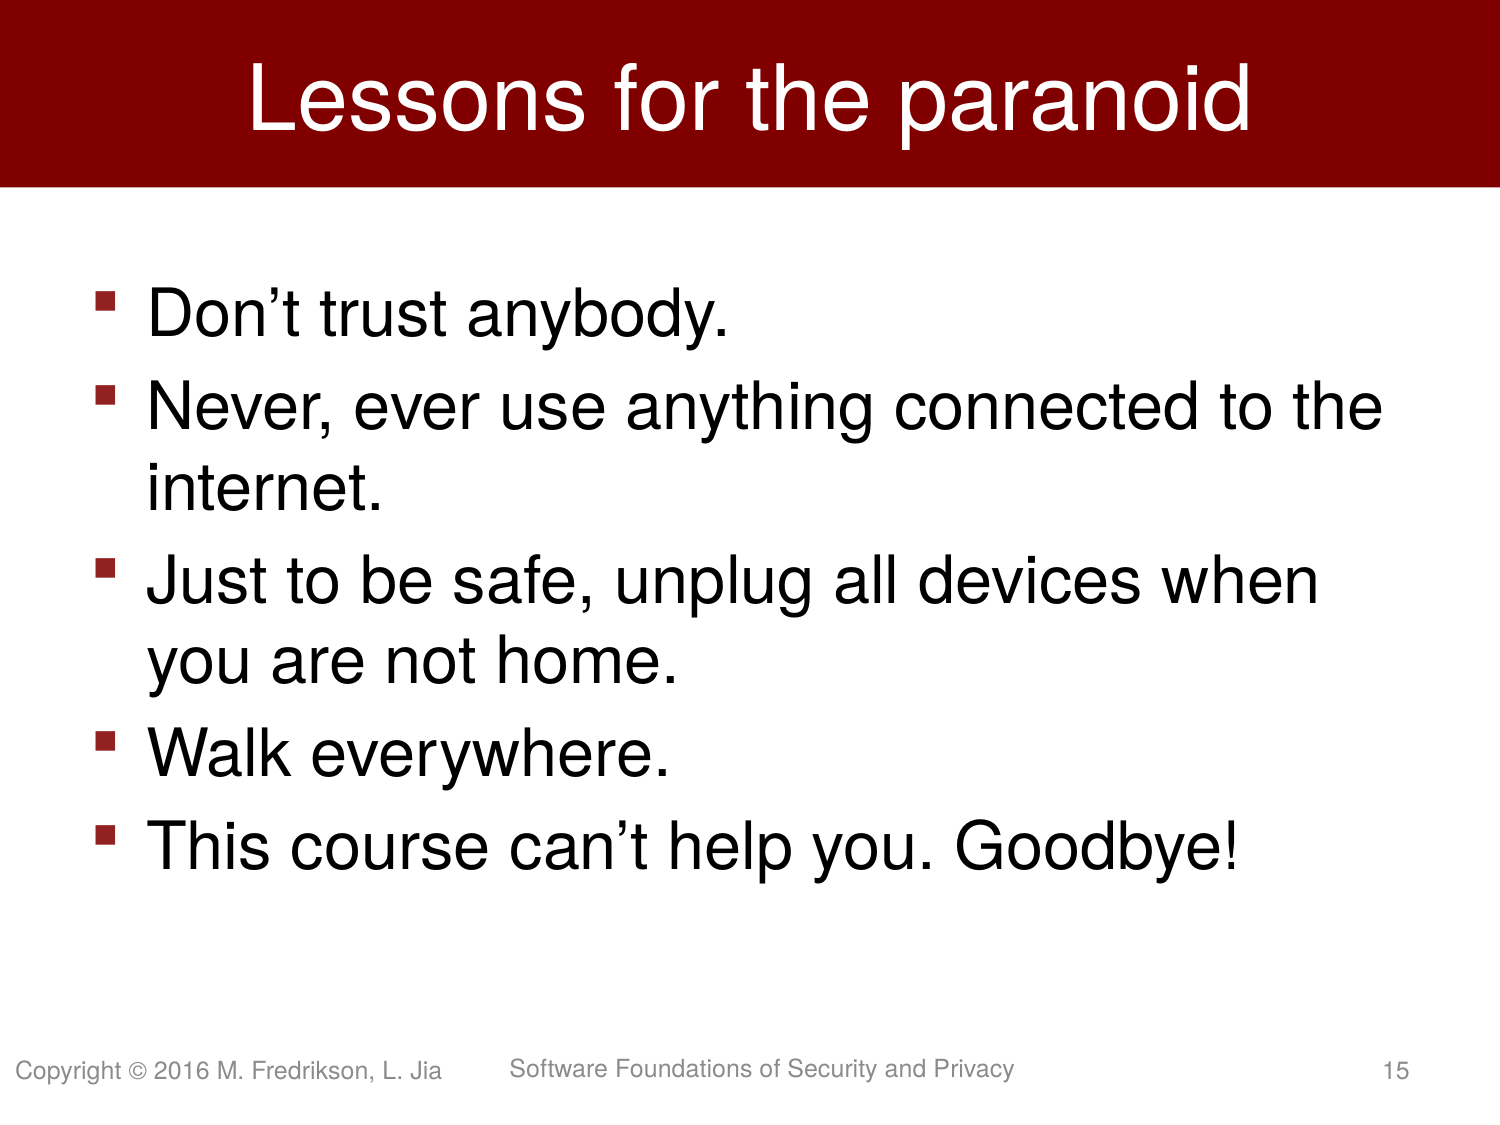

# Lessons for the paranoid
Don’t trust anybody.
Never, ever use anything connected to the internet.
Just to be safe, unplug all devices when you are not home.
Walk everywhere.
This course can’t help you. Goodbye!
Copyright © 2016 M. Fredrikson, L. Jia
15